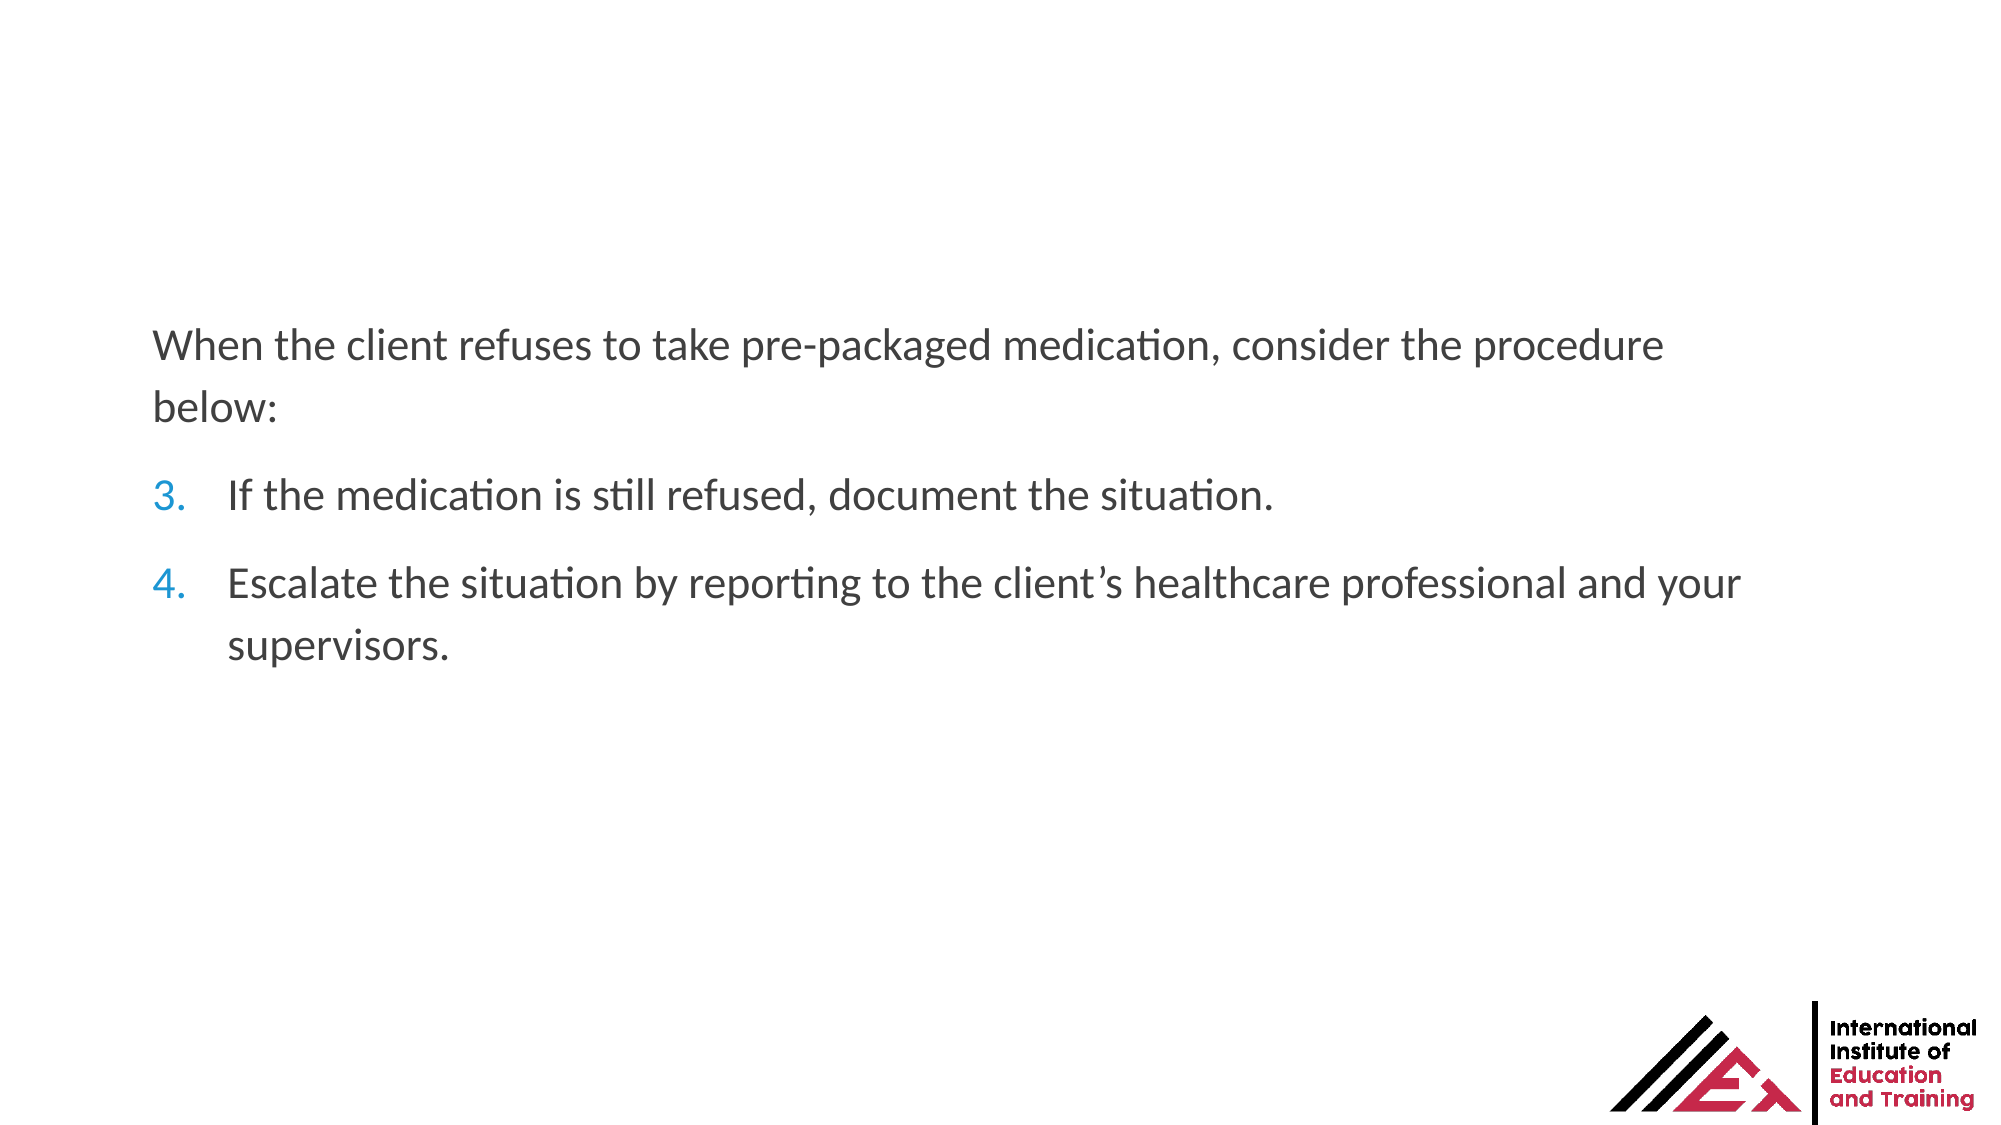

When the client refuses to take pre-packaged medication, consider the procedure below:
If the medication is still refused, document the situation.
Escalate the situation by reporting to the client’s healthcare professional and your supervisors.